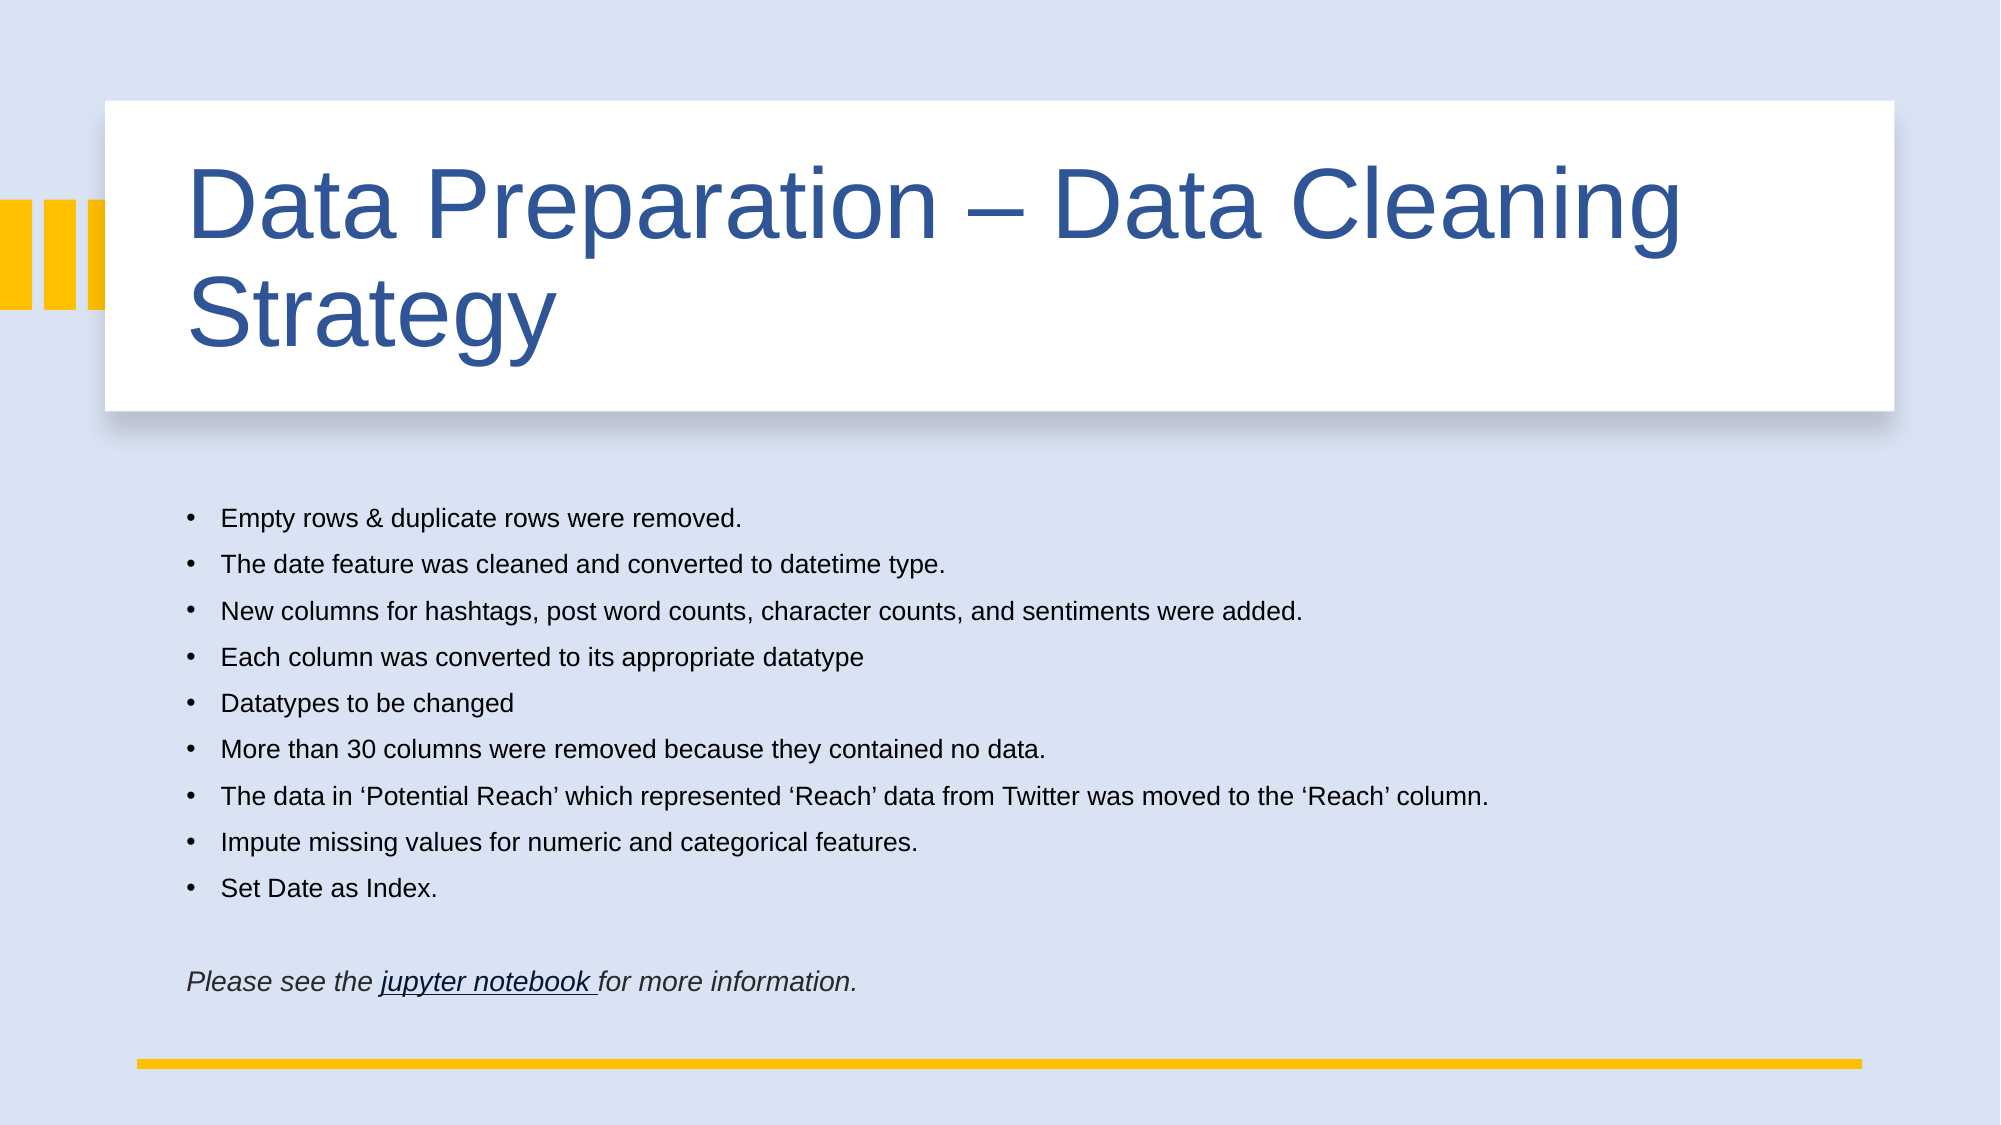

# Data Preparation – Data Cleaning Strategy

Empty rows & duplicate rows were removed.
The date feature was cleaned and converted to datetime type.
New columns for hashtags, post word counts, character counts, and sentiments were added.
Each column was converted to its appropriate datatype
Datatypes to be changed
More than 30 columns were removed because they contained no data.
The data in ‘Potential Reach’ which represented ‘Reach’ data from Twitter was moved to the ‘Reach’ column.
Impute missing values for numeric and categorical features.
Set Date as Index.

Please see the jupyter notebook for more information.